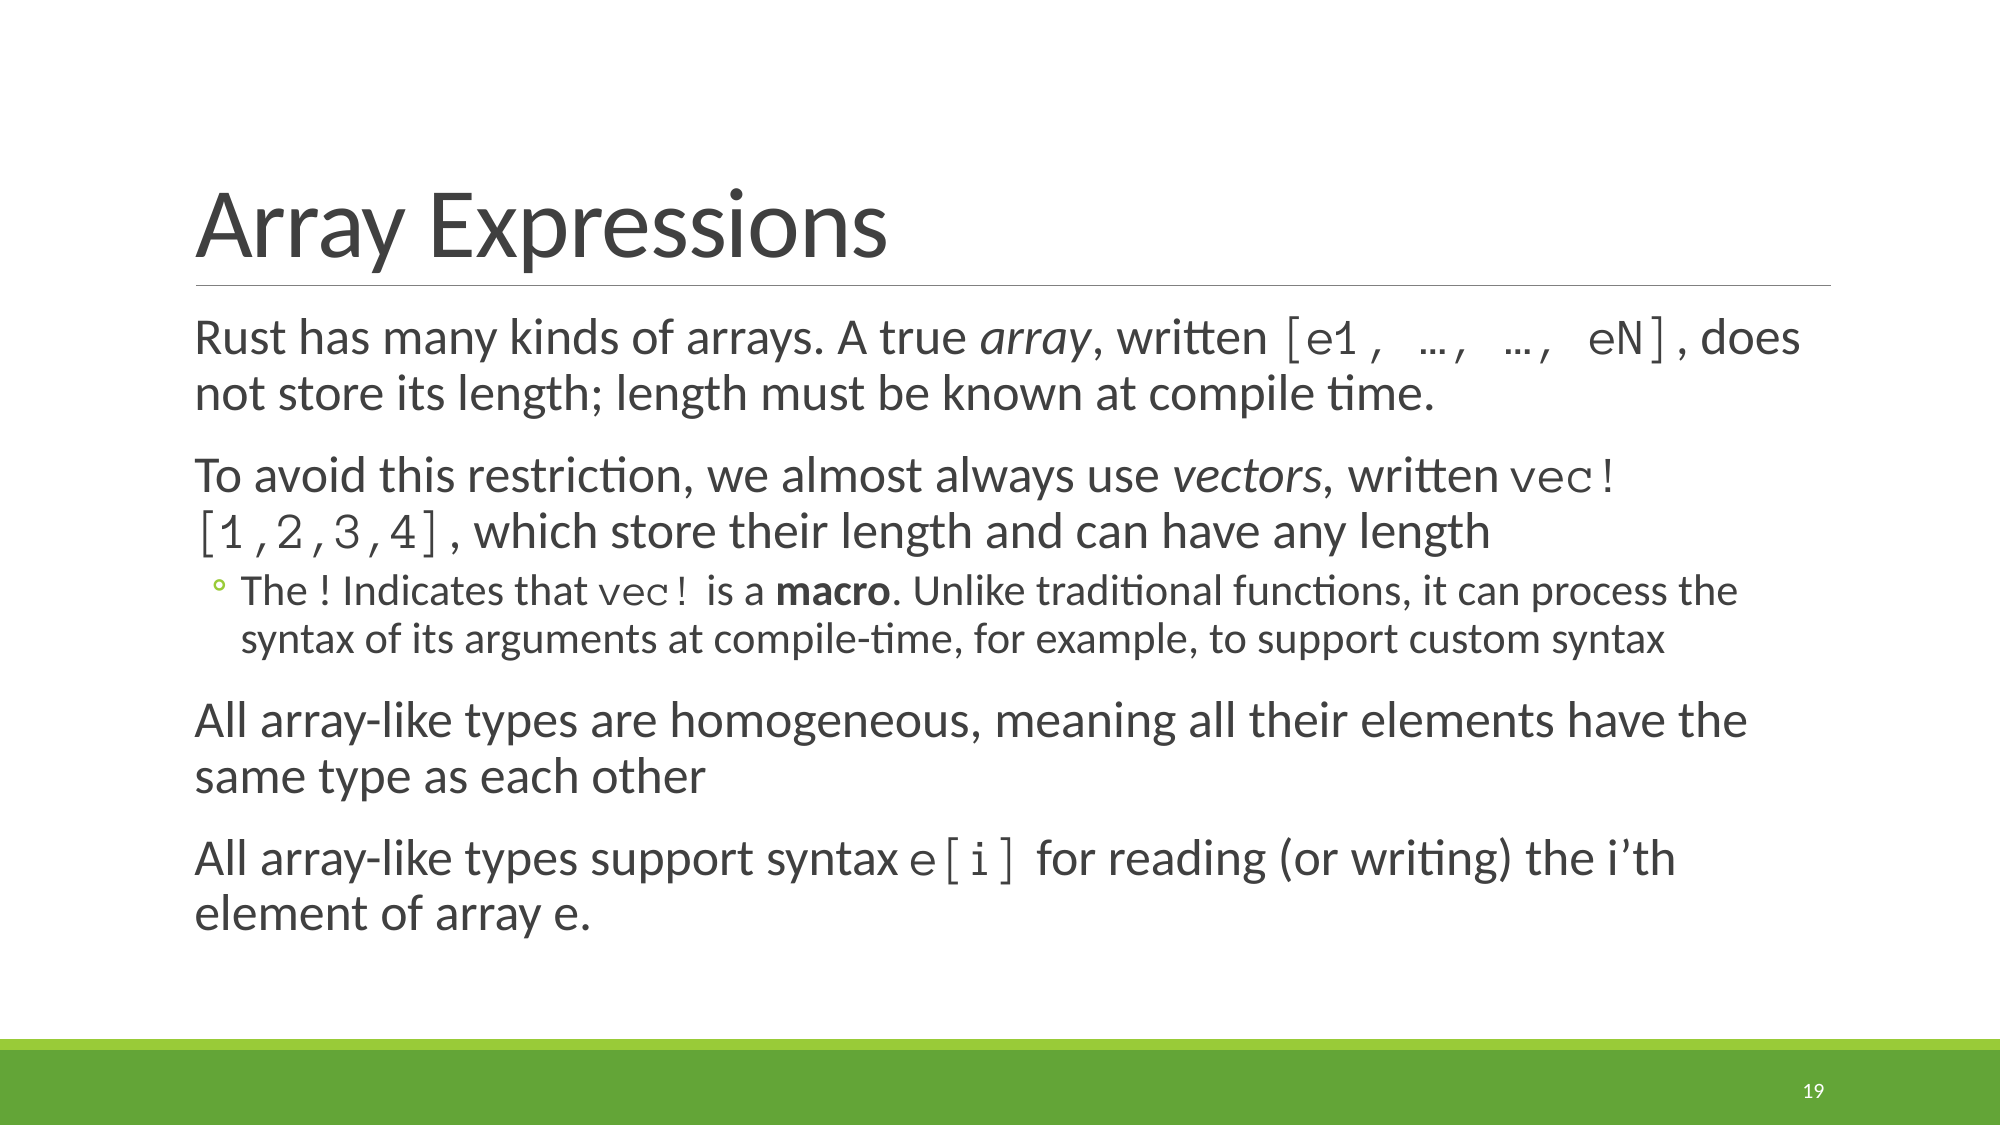

# Array Expressions
Rust has many kinds of arrays. A true array, written [e1, …, …, eN], does not store its length; length must be known at compile time.
To avoid this restriction, we almost always use vectors, written vec![1,2,3,4], which store their length and can have any length
The ! Indicates that vec! is a macro. Unlike traditional functions, it can process the syntax of its arguments at compile-time, for example, to support custom syntax
All array-like types are homogeneous, meaning all their elements have the same type as each other
All array-like types support syntax e[i] for reading (or writing) the i’th element of array e.
19